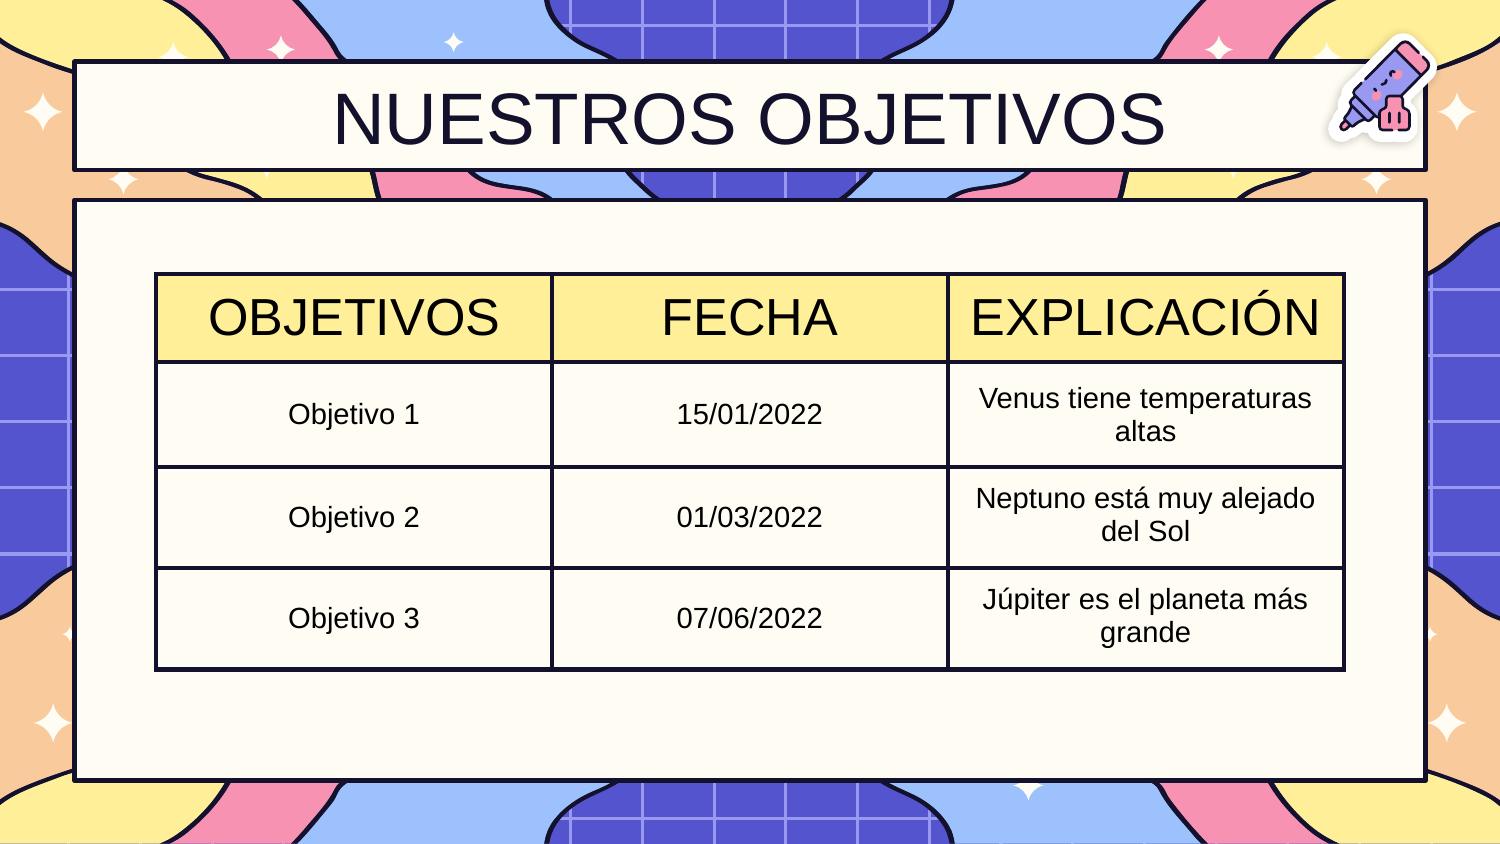

# NUESTROS OBJETIVOS
| OBJETIVOS | FECHA | EXPLICACIÓN |
| --- | --- | --- |
| Objetivo 1 | 15/01/2022 | Venus tiene temperaturas altas |
| Objetivo 2 | 01/03/2022 | Neptuno está muy alejado del Sol |
| Objetivo 3 | 07/06/2022 | Júpiter es el planeta más grande |